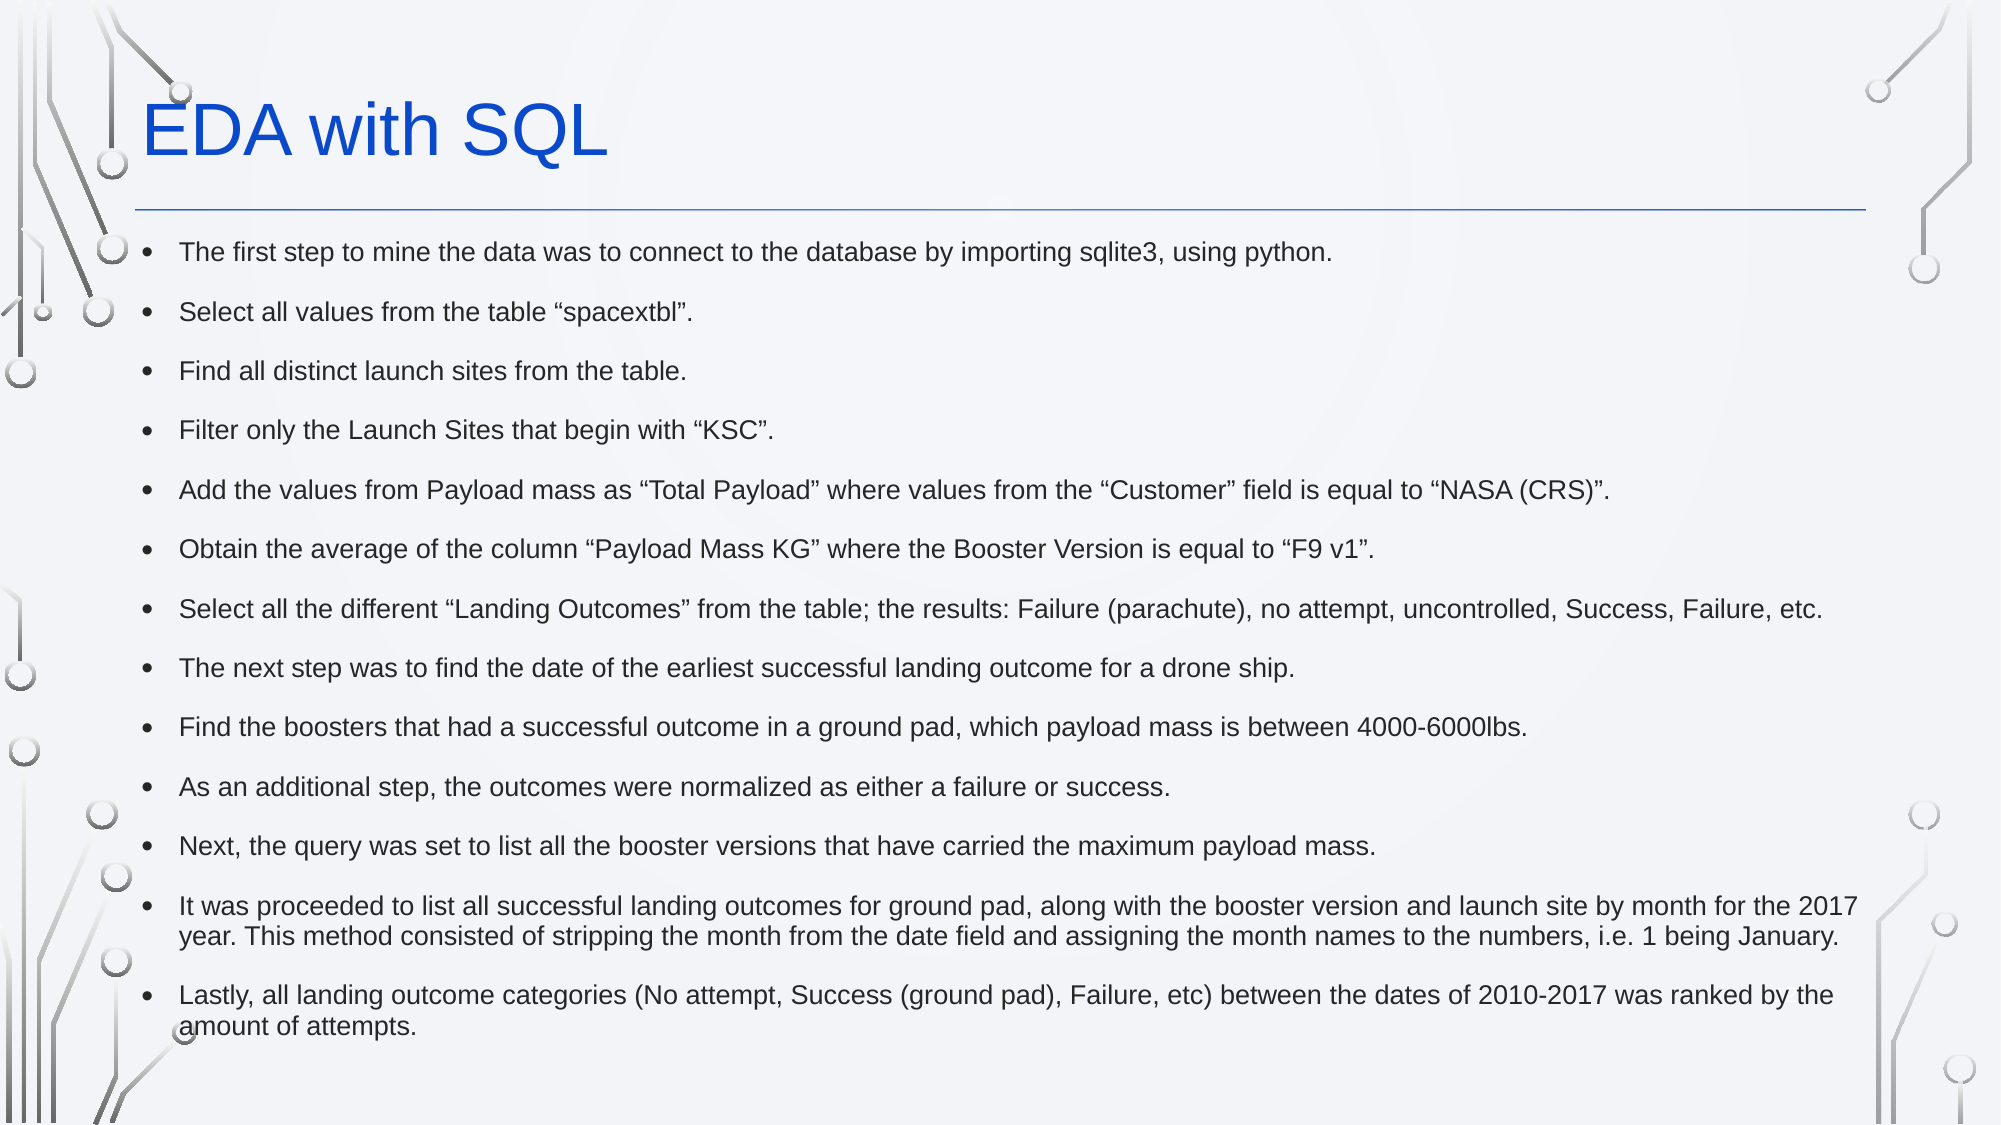

EDA with SQL
The first step to mine the data was to connect to the database by importing sqlite3, using python.
Select all values from the table “spacextbl”.
Find all distinct launch sites from the table.
Filter only the Launch Sites that begin with “KSC”.
Add the values from Payload mass as “Total Payload” where values from the “Customer” field is equal to “NASA (CRS)”.
Obtain the average of the column “Payload Mass KG” where the Booster Version is equal to “F9 v1”.
Select all the different “Landing Outcomes” from the table; the results: Failure (parachute), no attempt, uncontrolled, Success, Failure, etc.
The next step was to find the date of the earliest successful landing outcome for a drone ship.
Find the boosters that had a successful outcome in a ground pad, which payload mass is between 4000-6000lbs.
As an additional step, the outcomes were normalized as either a failure or success.
Next, the query was set to list all the booster versions that have carried the maximum payload mass.
It was proceeded to list all successful landing outcomes for ground pad, along with the booster version and launch site by month for the 2017 year. This method consisted of stripping the month from the date field and assigning the month names to the numbers, i.e. 1 being January.
Lastly, all landing outcome categories (No attempt, Success (ground pad), Failure, etc) between the dates of 2010-2017 was ranked by the amount of attempts.

12